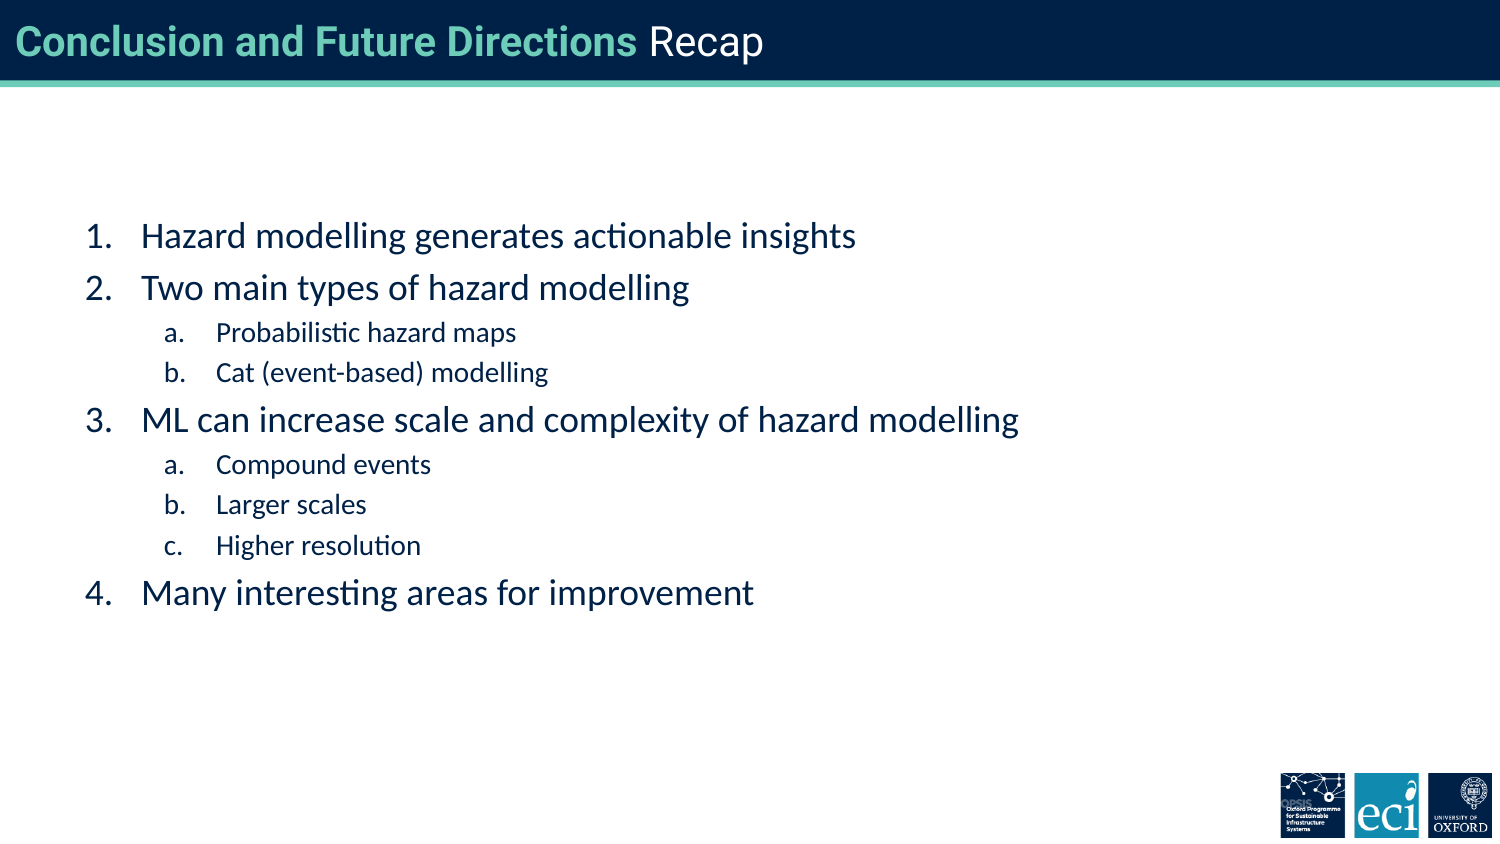

# Conclusion and Future Directions Recap
Hazard modelling generates actionable insights
Two main types of hazard modelling
Probabilistic hazard maps
Cat (event-based) modelling
ML can increase scale and complexity of hazard modelling
Compound events
Larger scales
Higher resolution
Many interesting areas for improvement